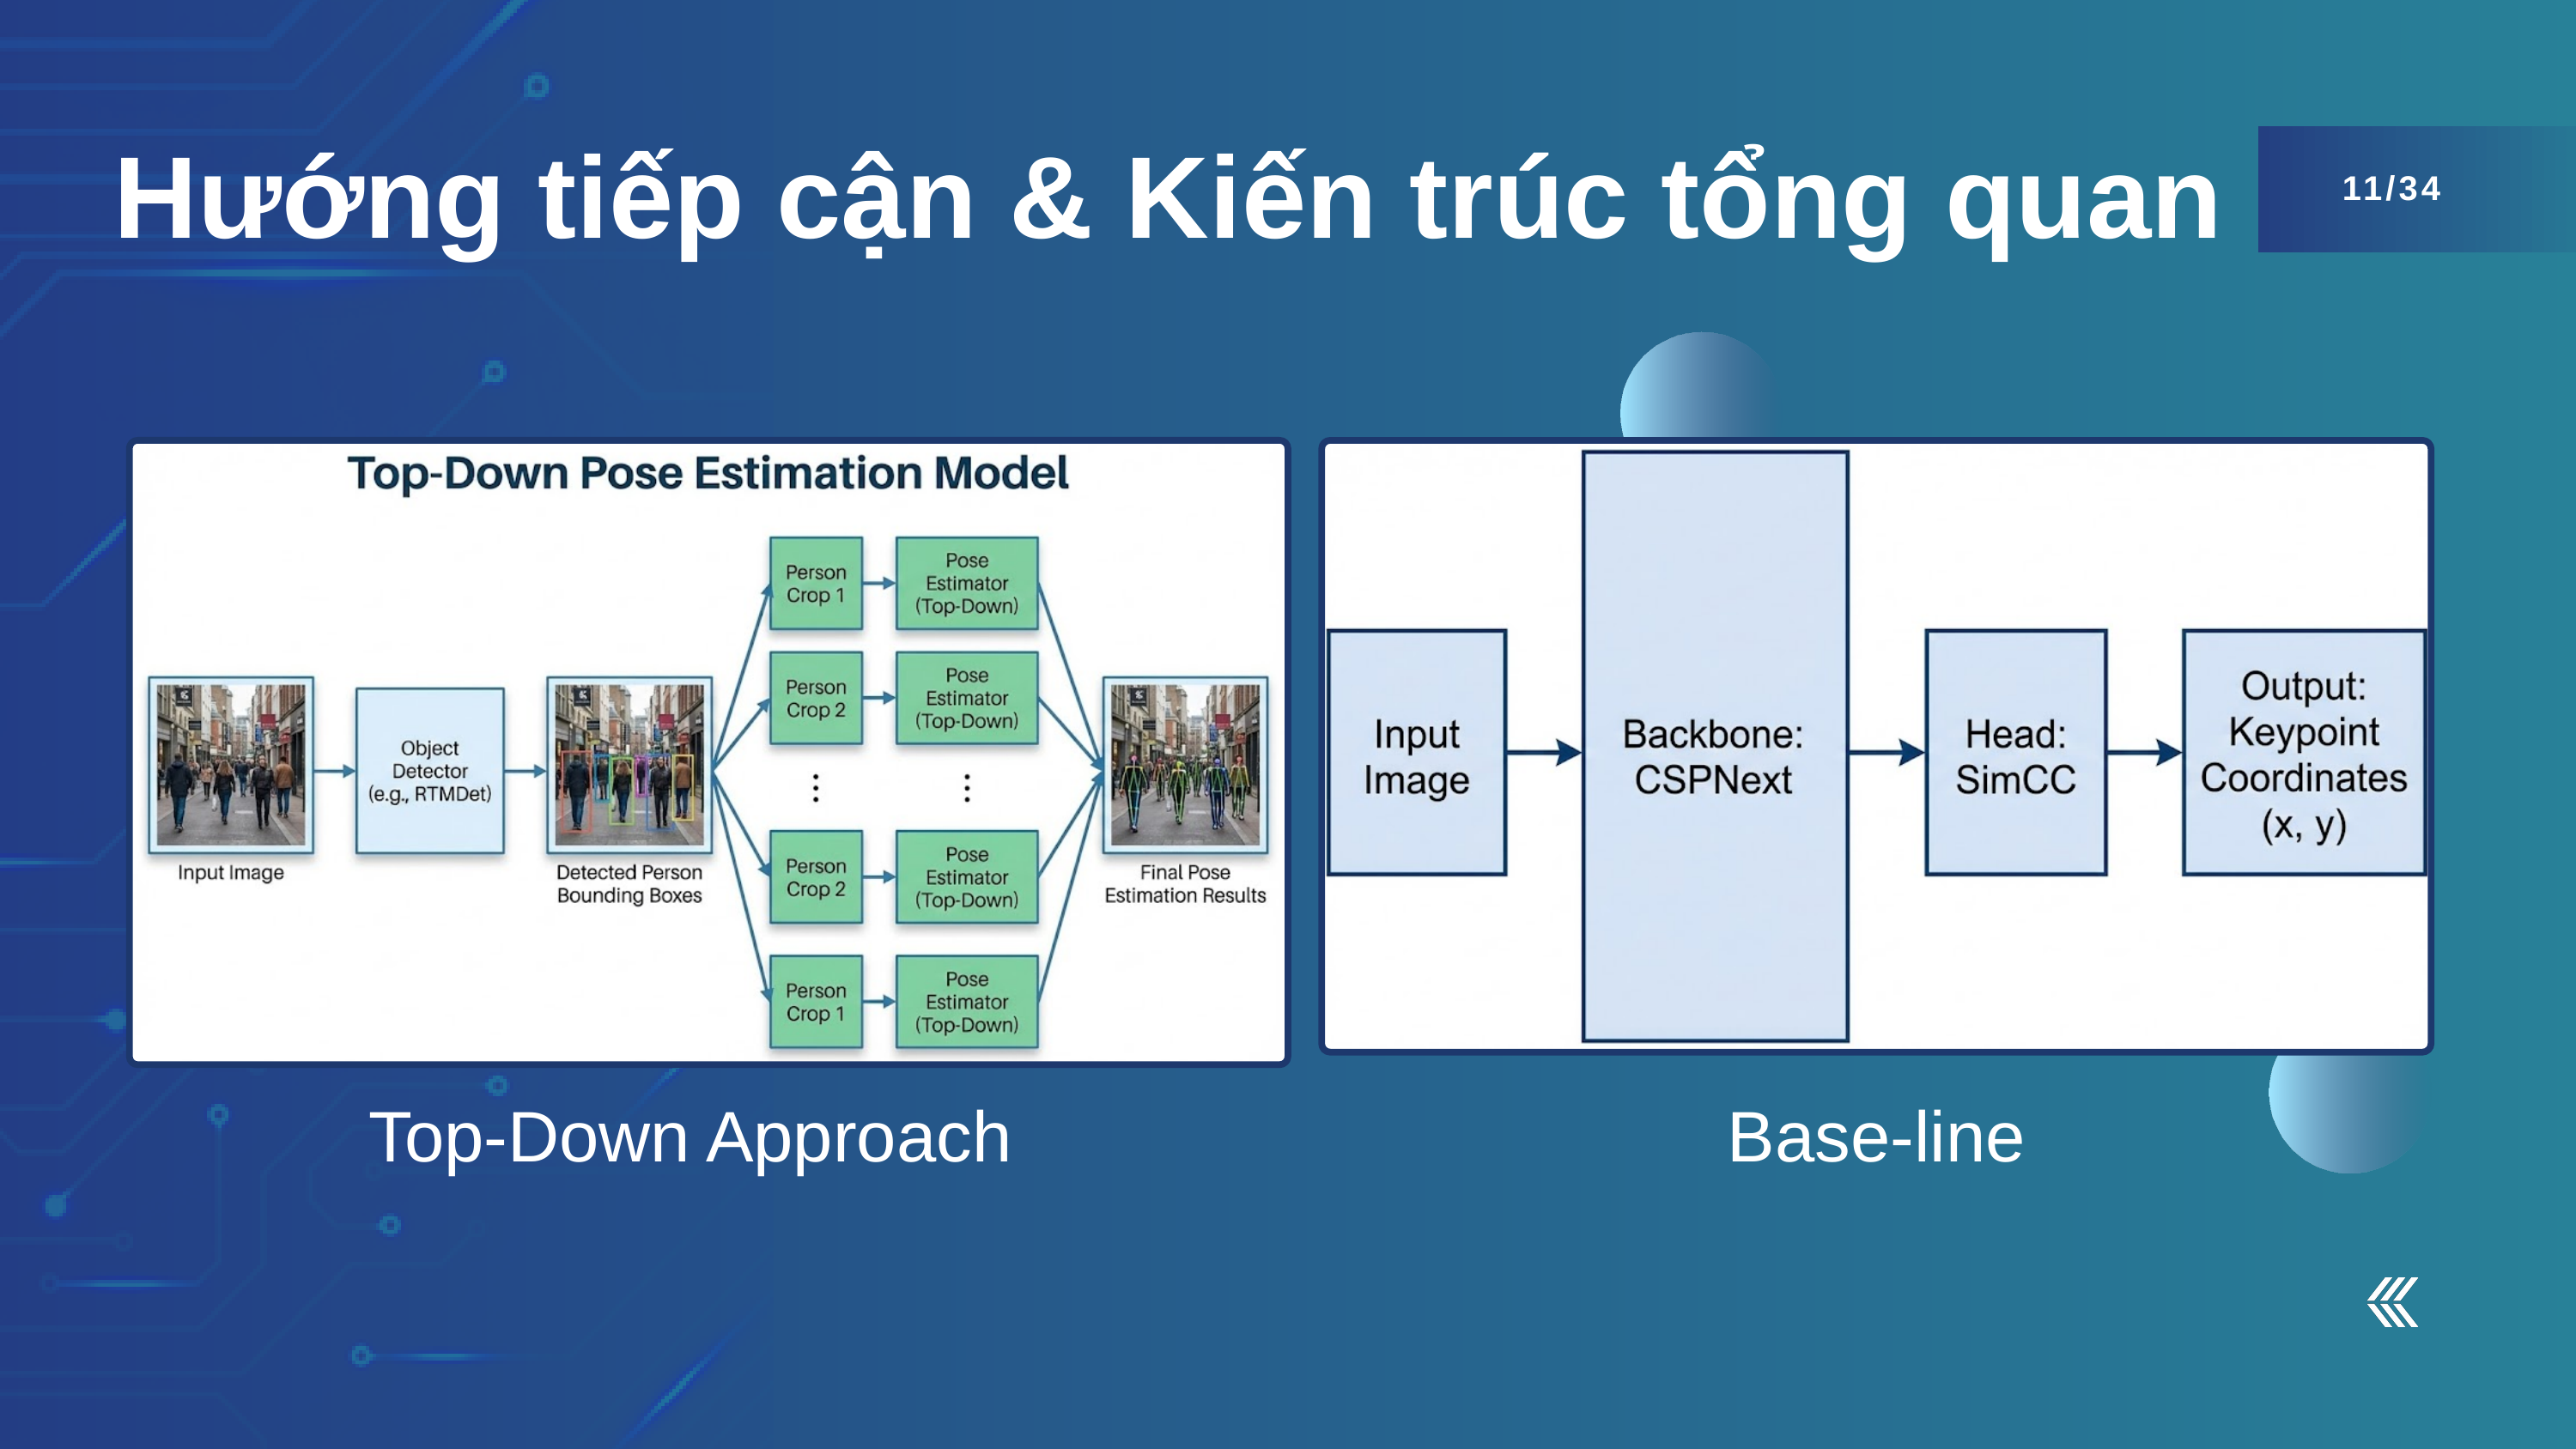

Hướng tiếp cận & Kiến trúc tổng quan
11/34

Top-Down Approach
Base-line